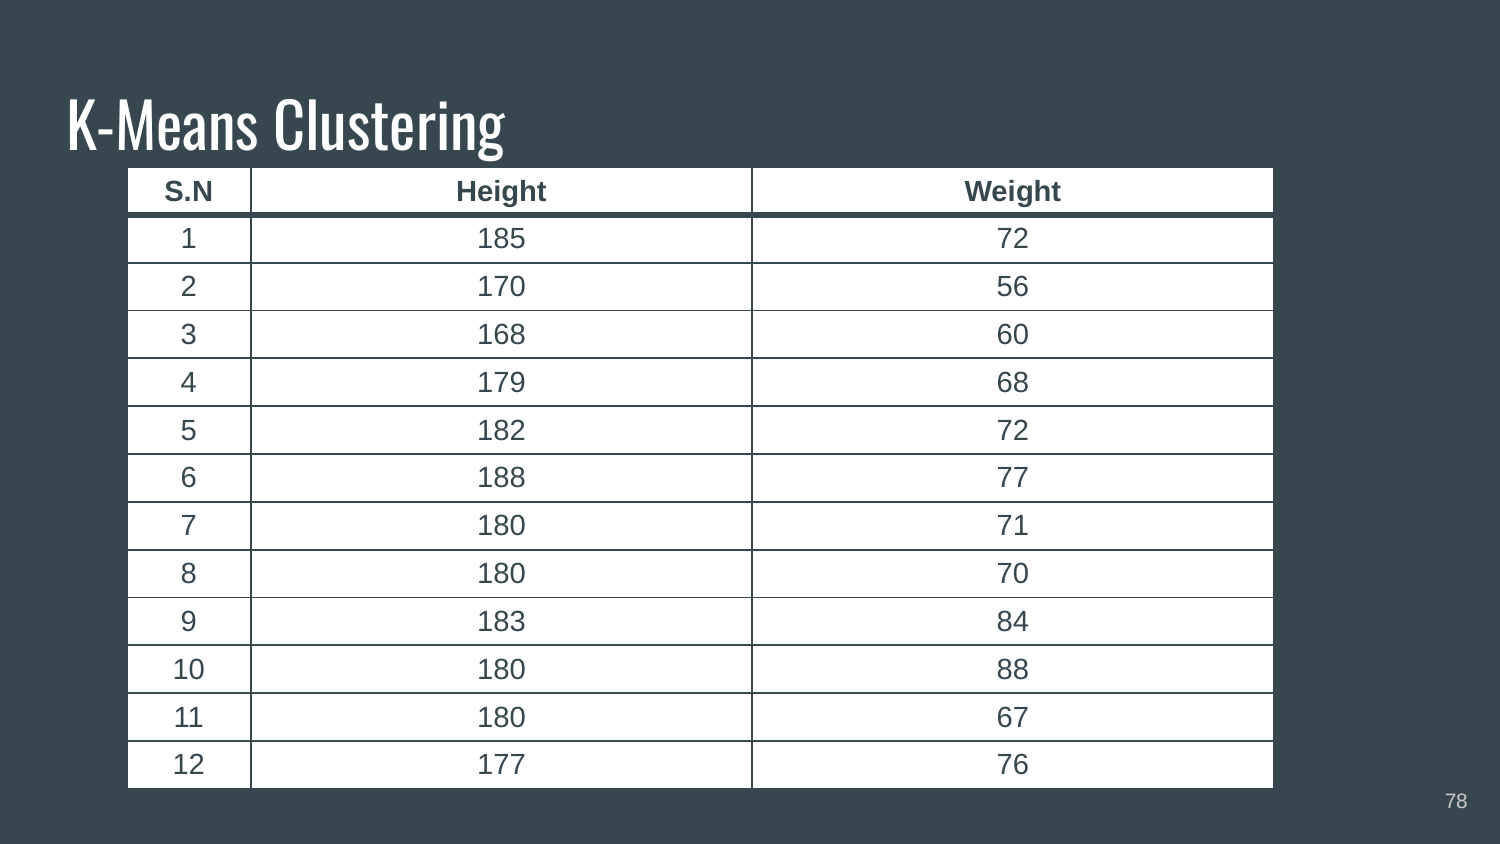

# K-Means Clustering
| S.N | Height | Weight |
| --- | --- | --- |
| 1 | 185 | 72 |
| 2 | 170 | 56 |
| 3 | 168 | 60 |
| 4 | 179 | 68 |
| 5 | 182 | 72 |
| 6 | 188 | 77 |
| 7 | 180 | 71 |
| 8 | 180 | 70 |
| 9 | 183 | 84 |
| 10 | 180 | 88 |
| 11 | 180 | 67 |
| 12 | 177 | 76 |
78